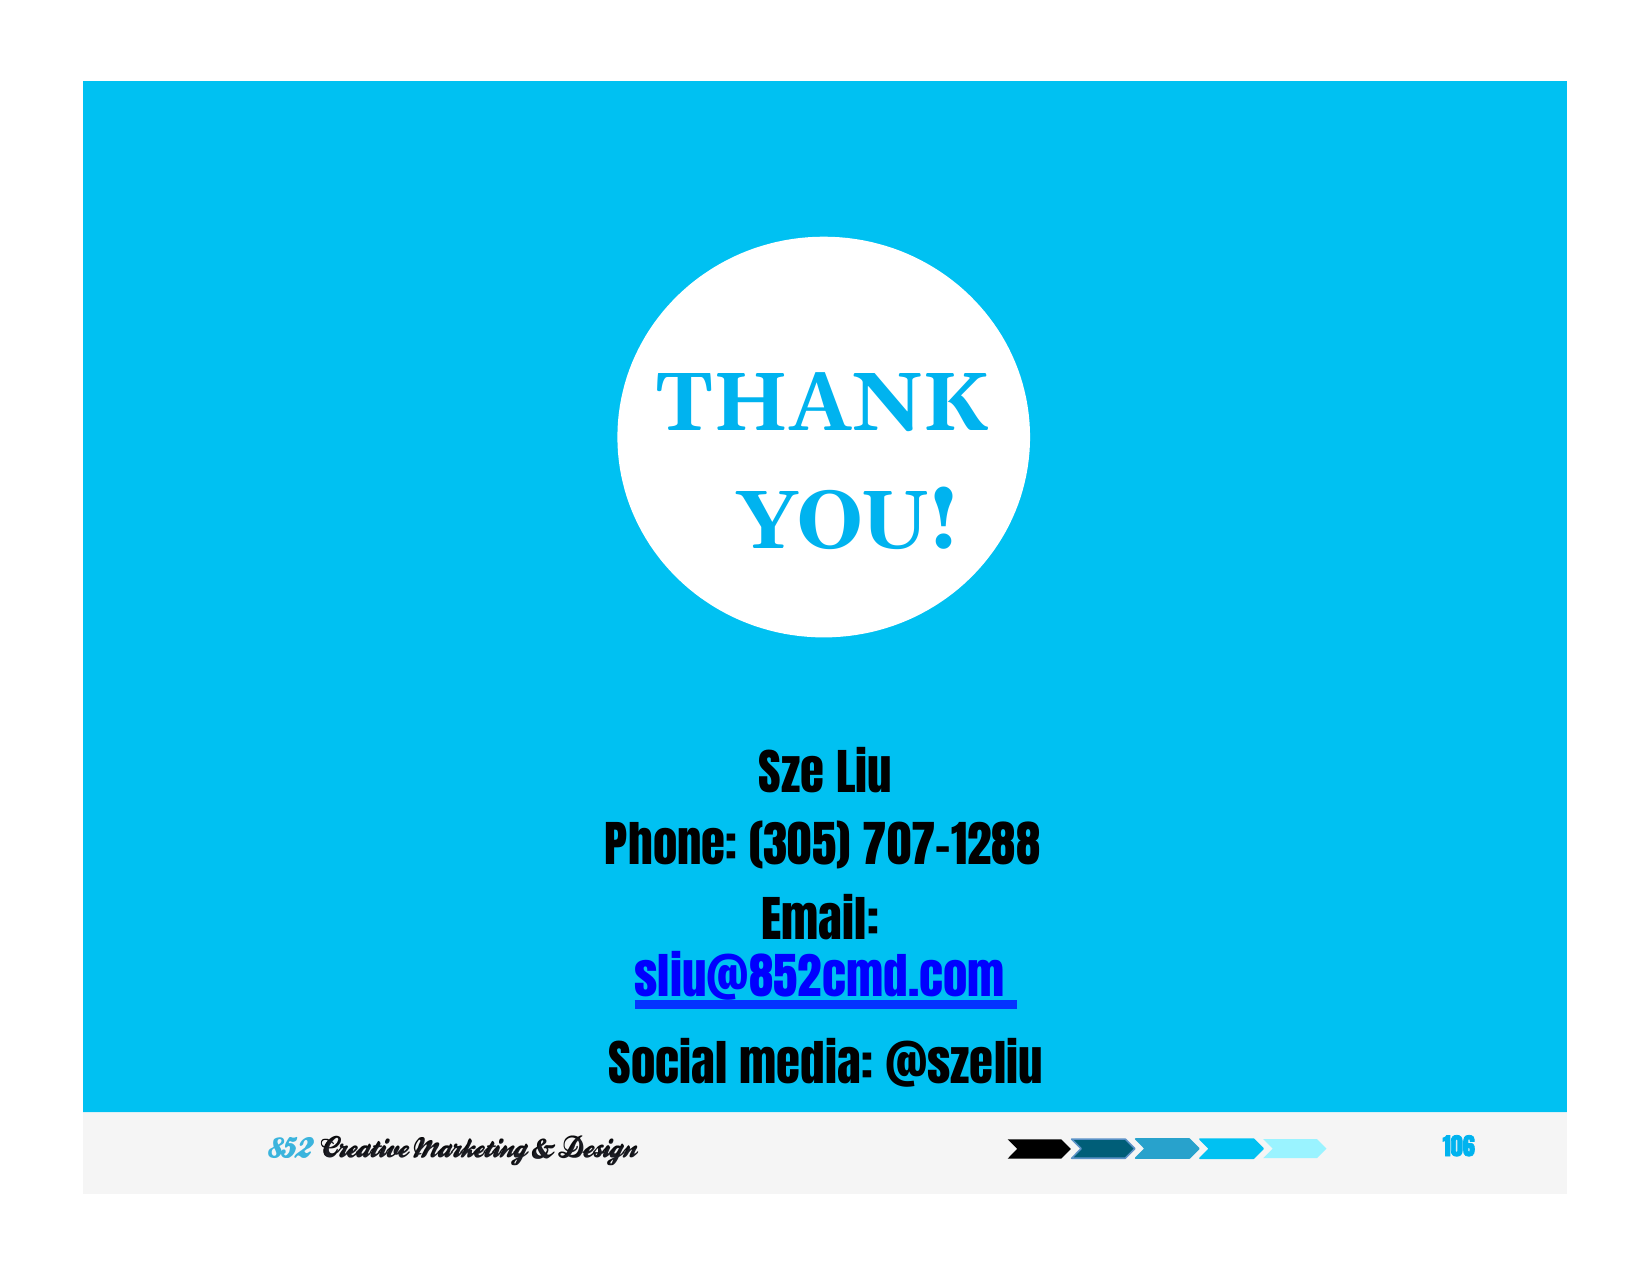

# THANK  YOU!
Sze Liu
Phone: (305) 707-1288
Email: sliu@852cmd.com  Social media: @szeliu

106